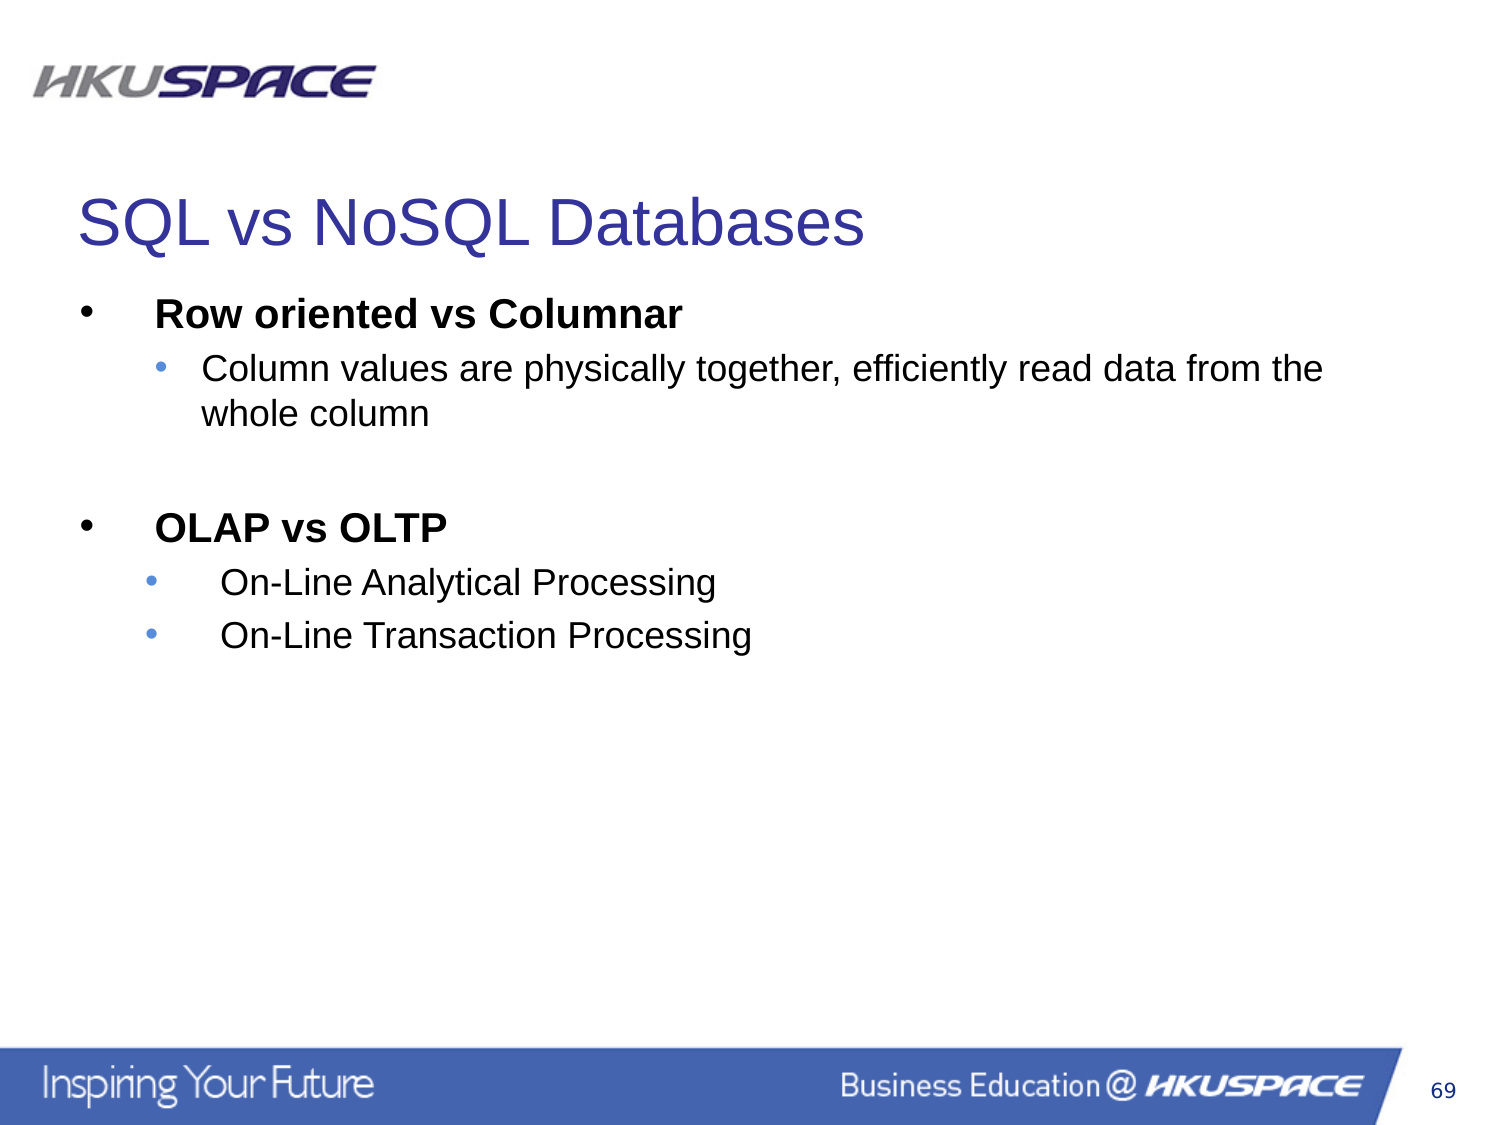

SQL vs NoSQL Databases
Row oriented vs Columnar
Column values are physically together, efficiently read data from the whole column

OLAP vs OLTP
On-Line Analytical Processing
On-Line Transaction Processing
69